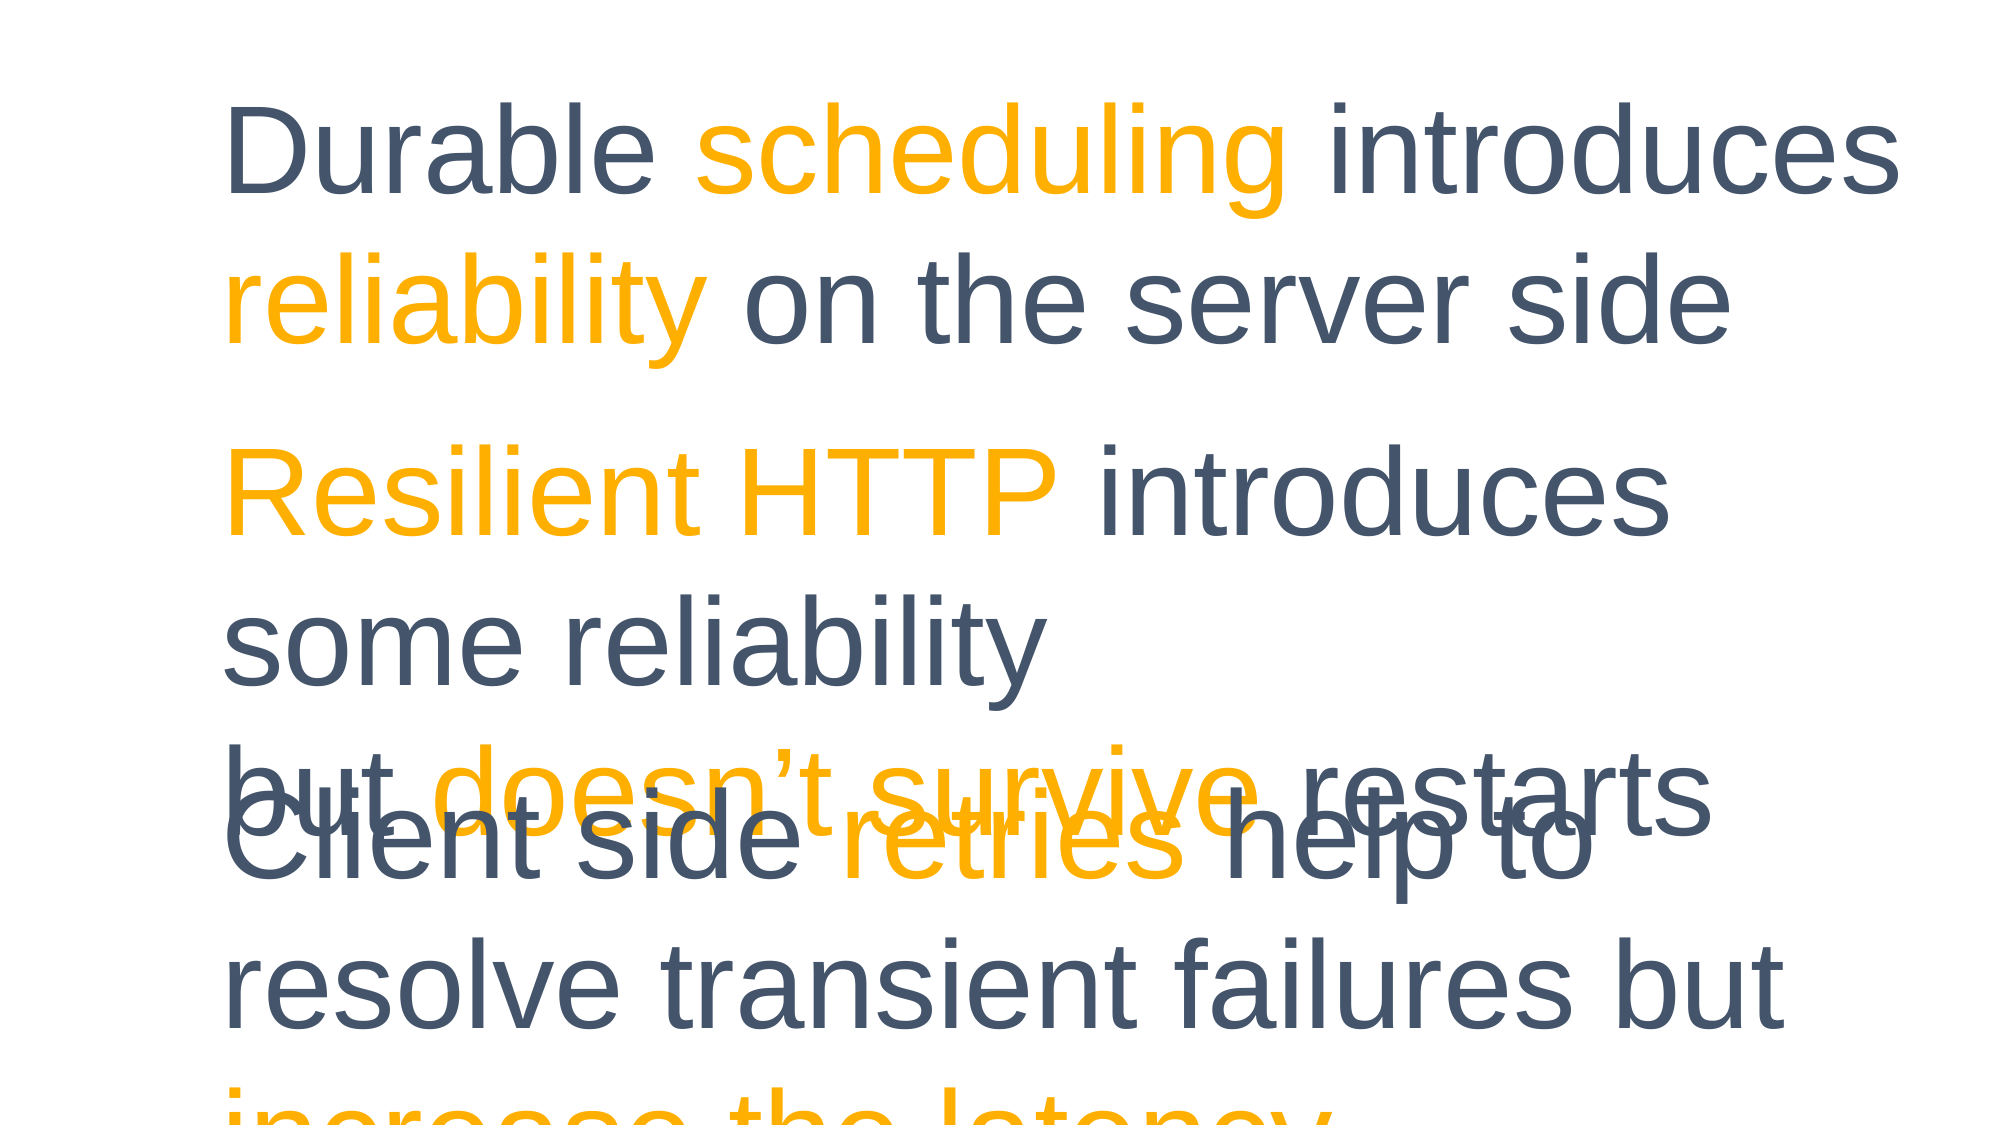

Durable scheduling introduces reliability on the server side
Resilient HTTP introduces some reliability
but doesn’t survive restarts
Client side retries help to resolve transient failures but increase the latency